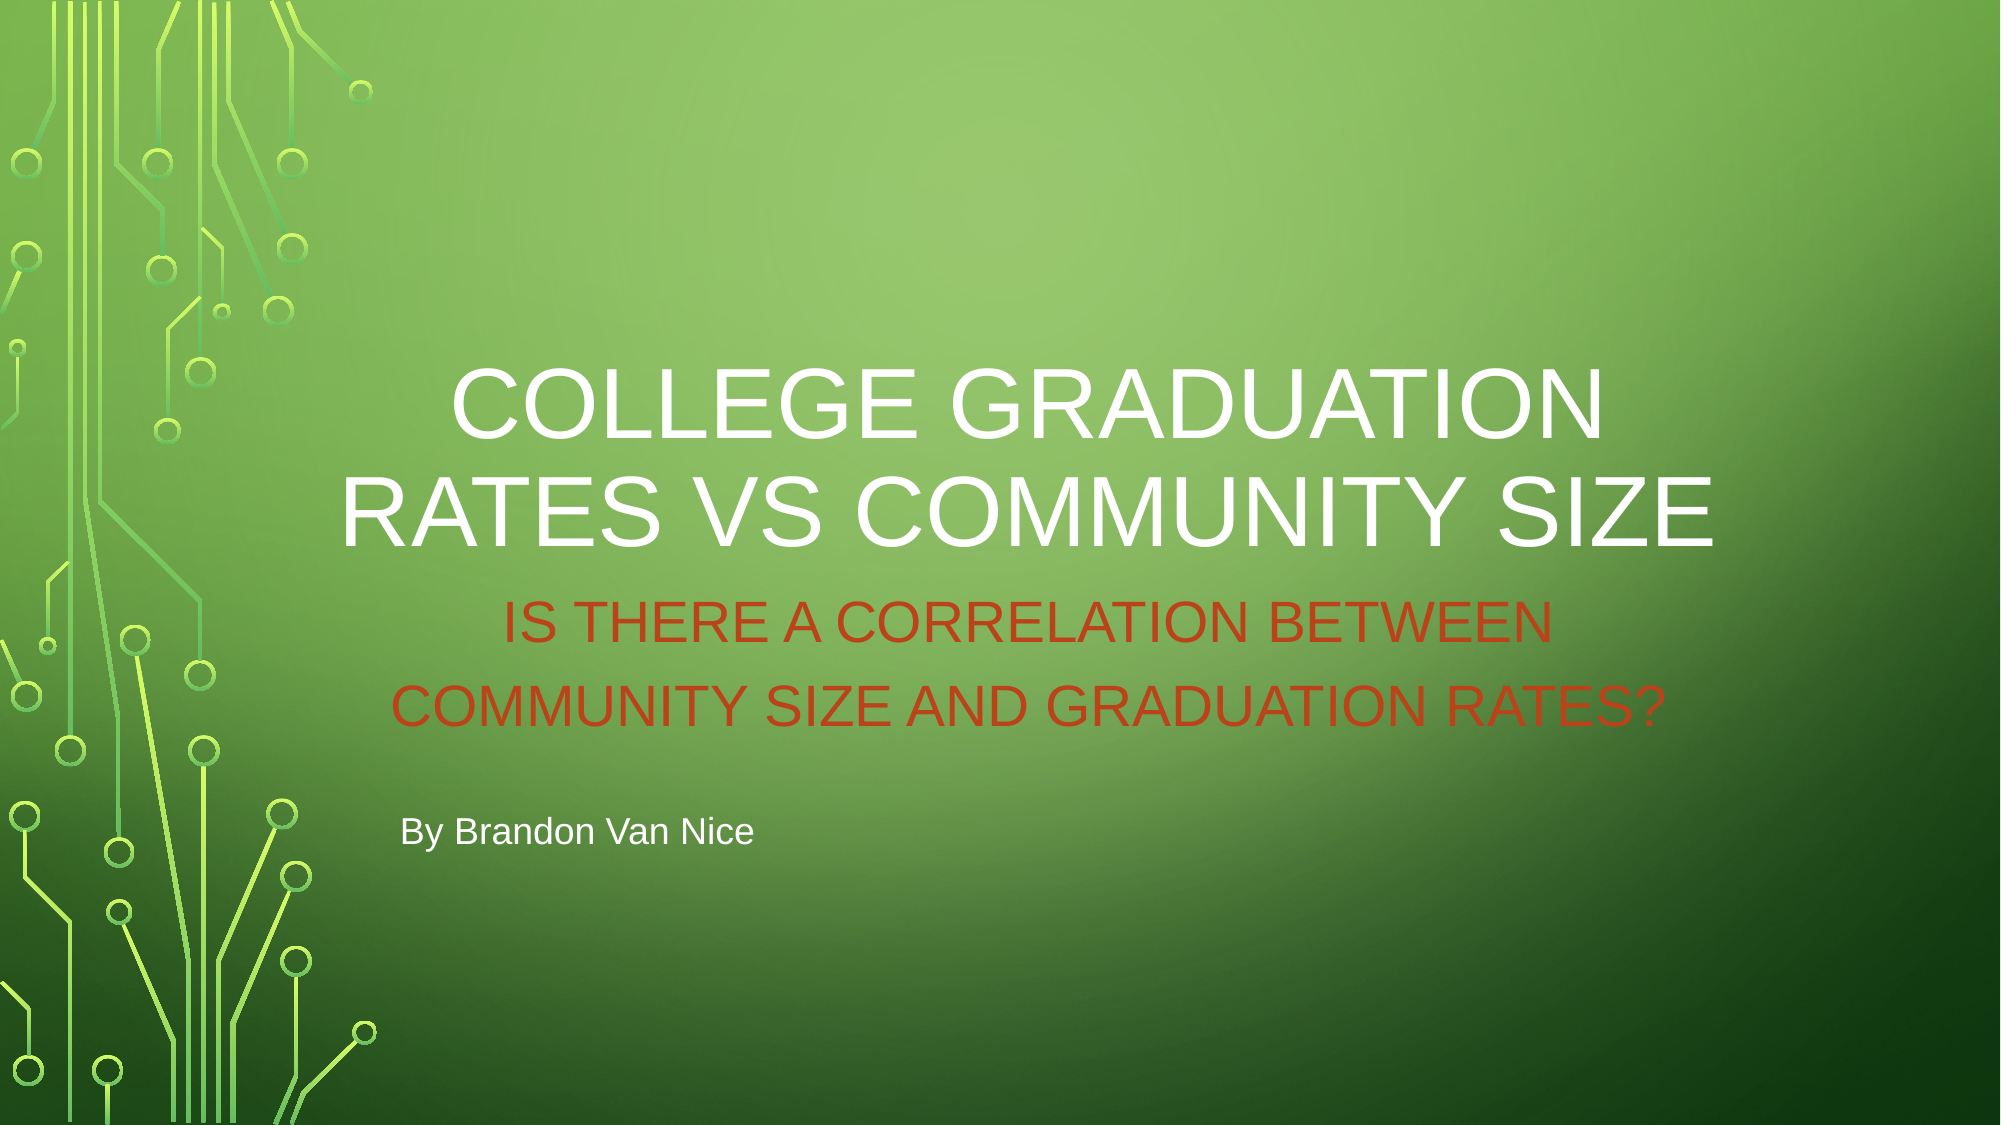

# College Graduation rates vs community size
Is there a correlation between community size and graduation rates?

By Brandon Van Nice